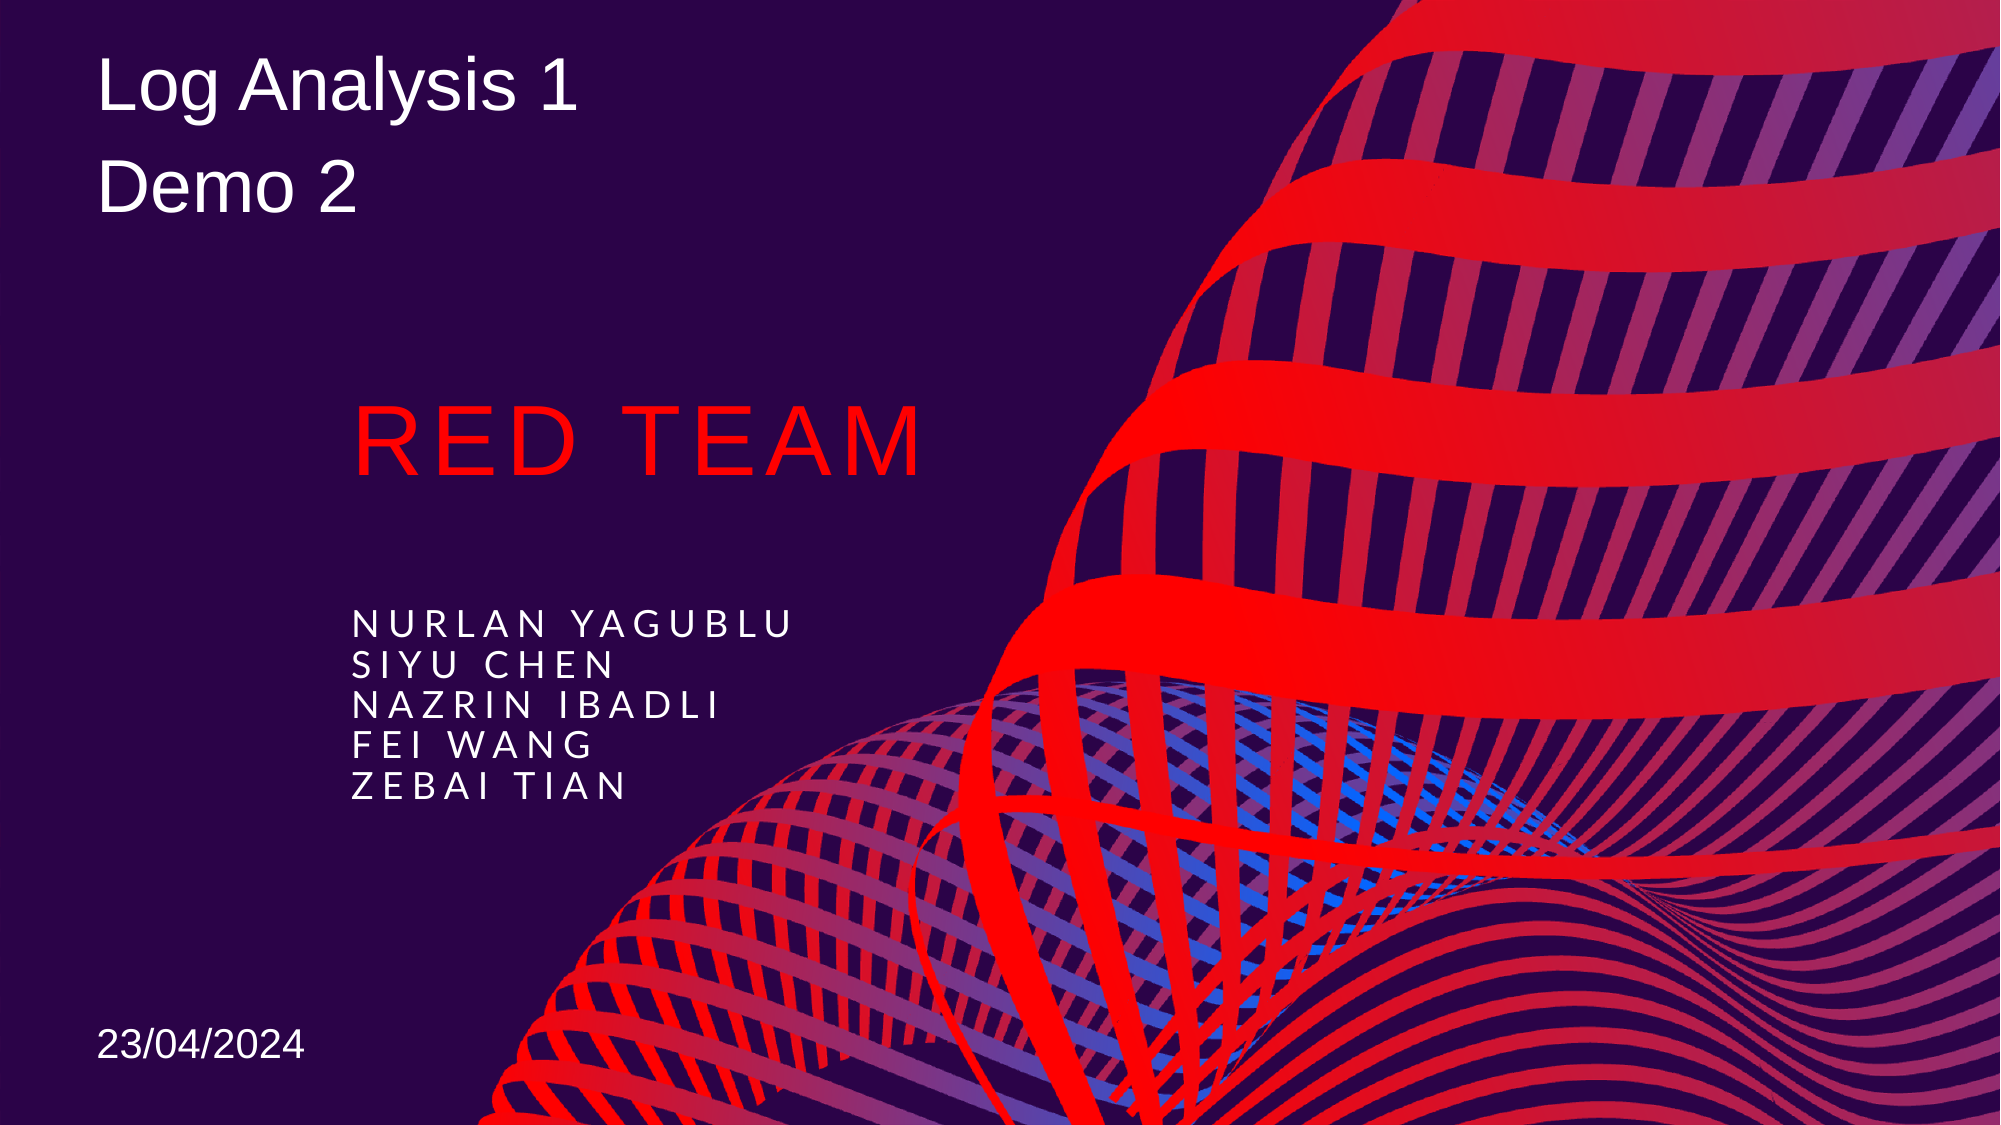

Log Analysis 1
Demo 2
# Red team Nurlan Yagublu Siyu Chen Nazrin Ibadli Fei Wang Zebai Tian
23/04/2024